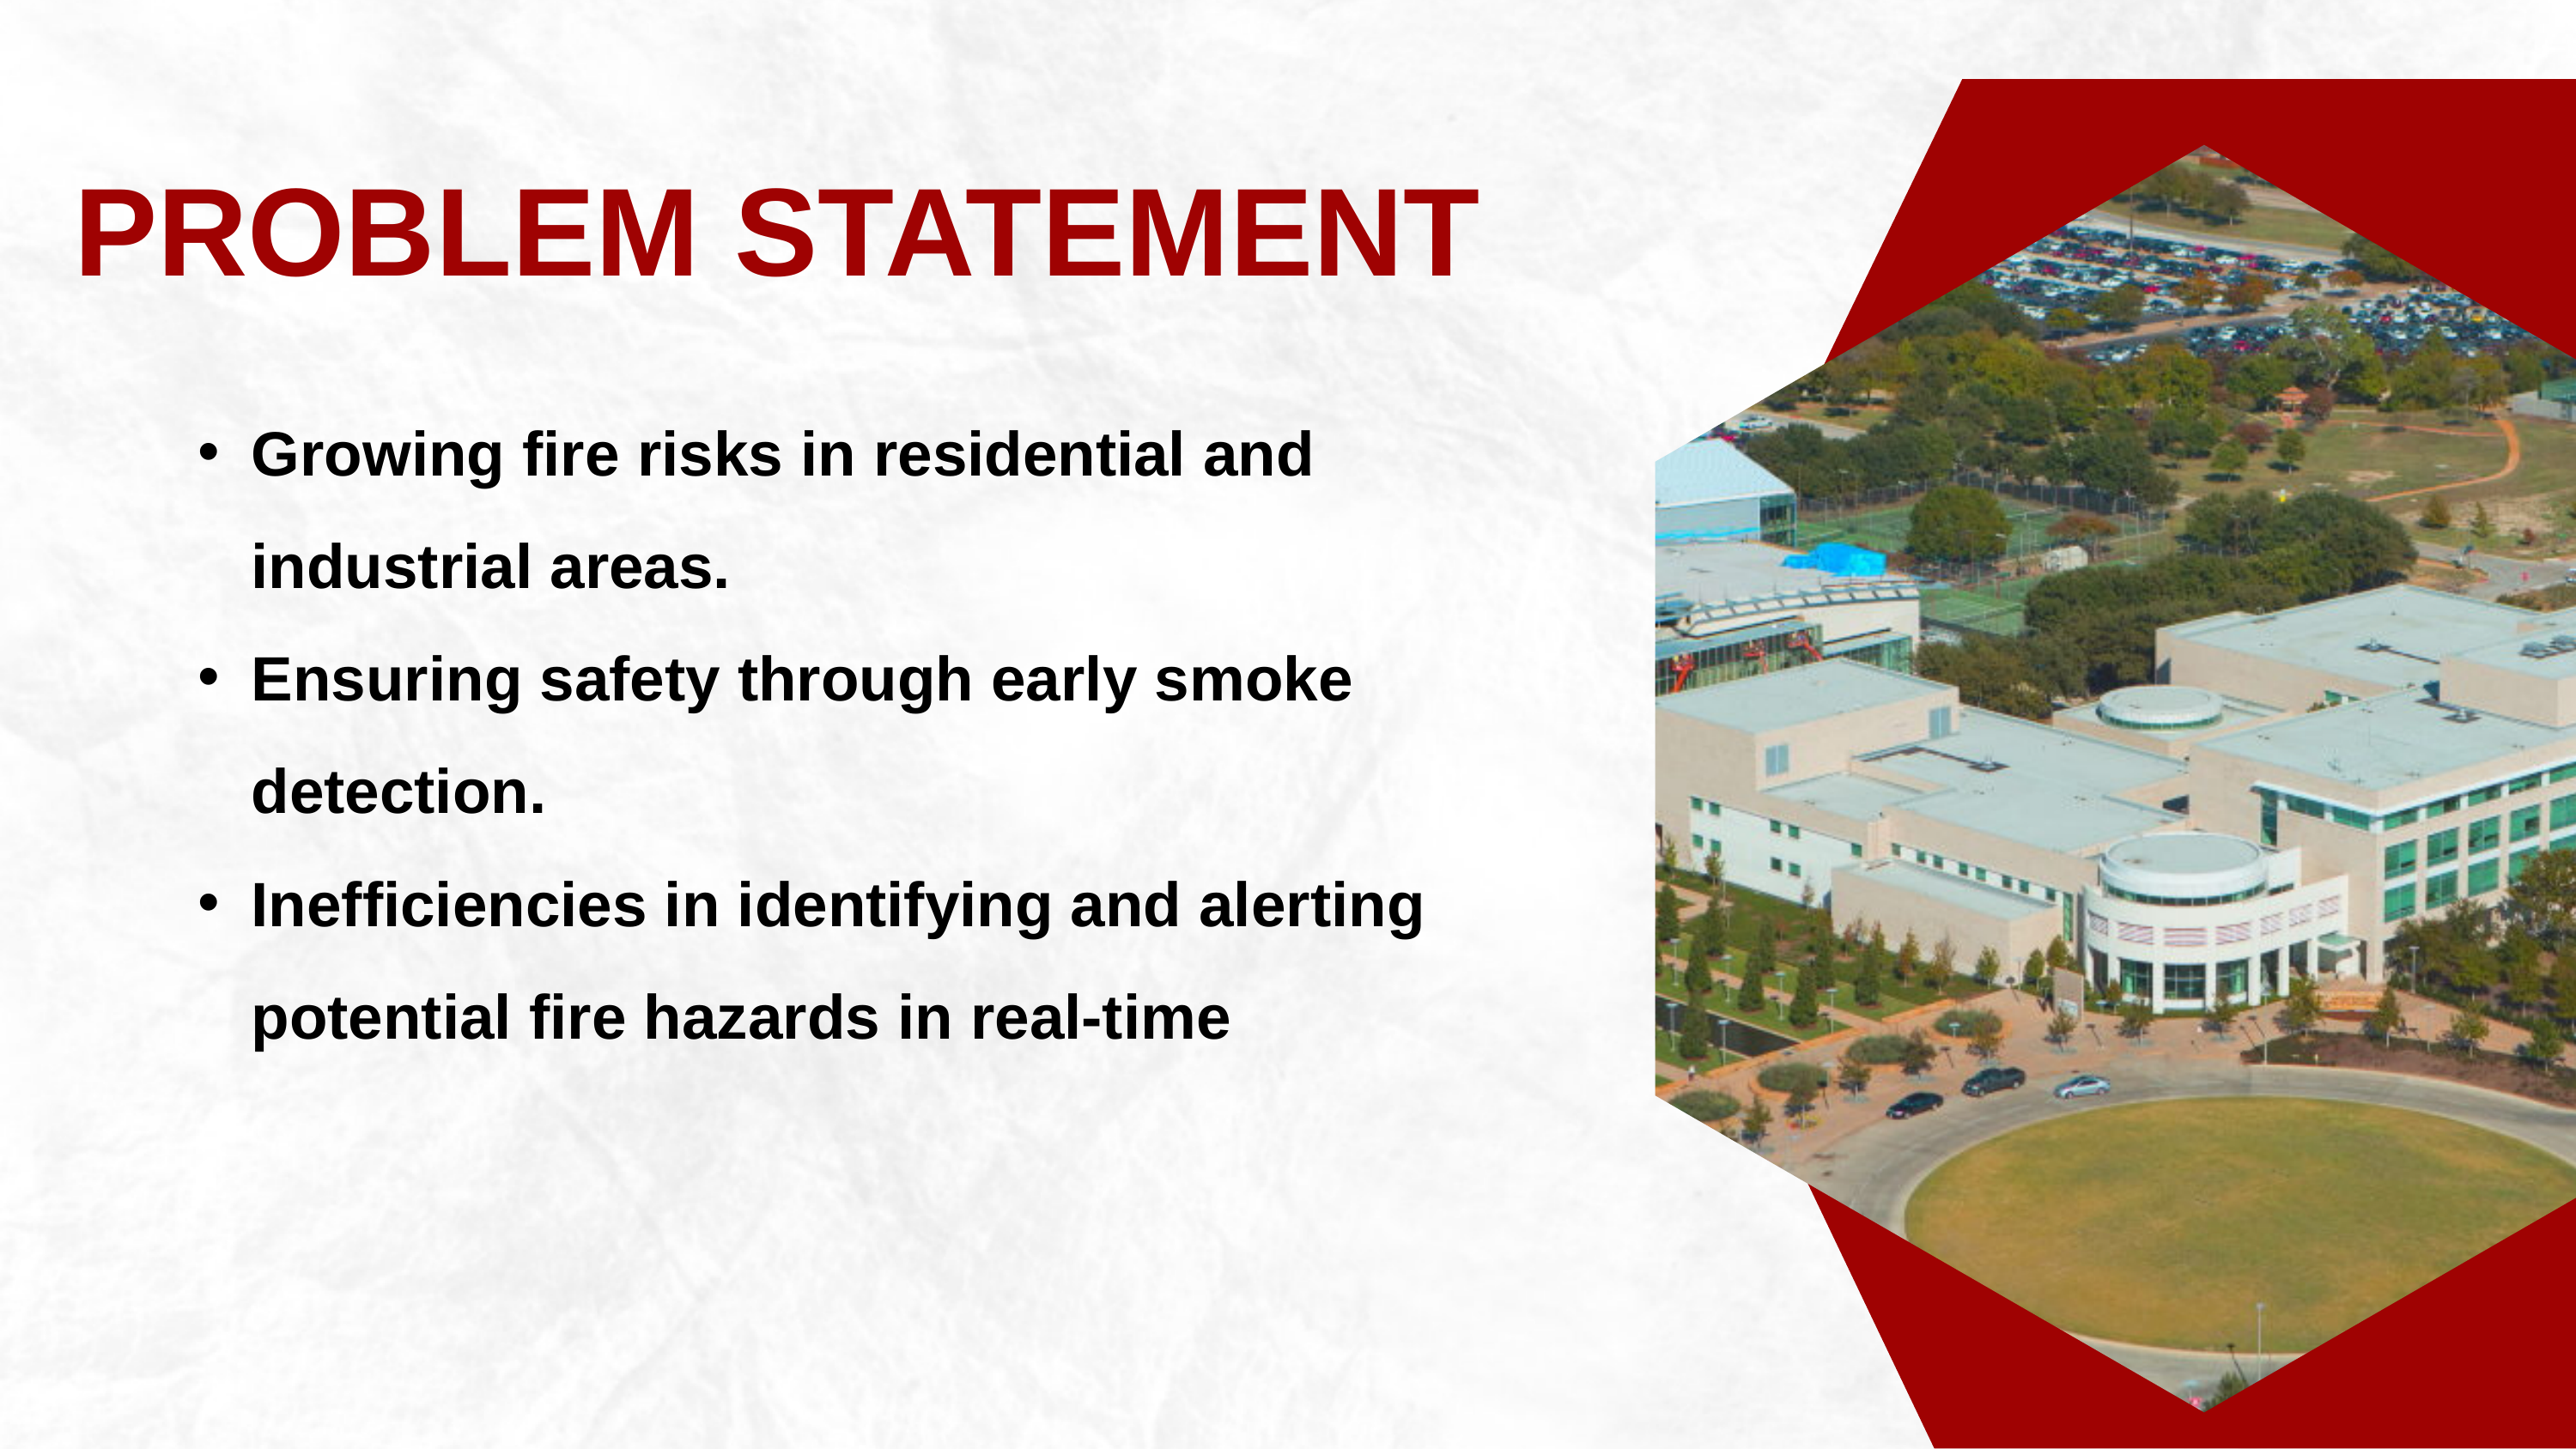

PROBLEM STATEMENT

Growing fire risks in residential and industrial areas.
Ensuring safety through early smoke detection.
Inefficiencies in identifying and alerting potential fire hazards in real-time